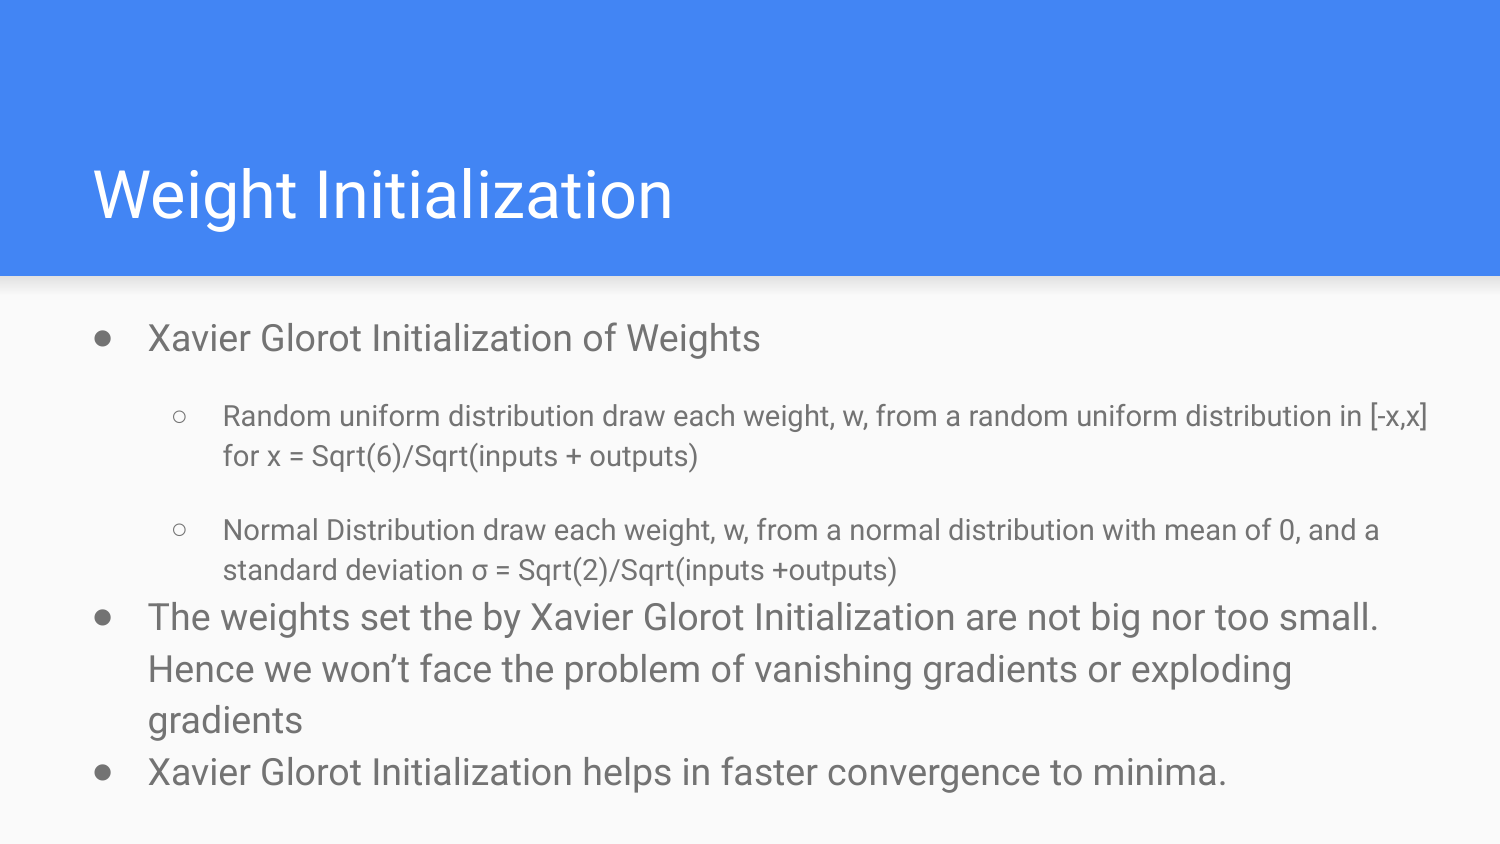

# Weight Initialization
Xavier Glorot Initialization of Weights
Random uniform distribution draw each weight, w, from a random uniform distribution in [-x,x] for x = Sqrt(6)/Sqrt(inputs + outputs)
Normal Distribution draw each weight, w, from a normal distribution with mean of 0, and a standard deviation σ = Sqrt(2)/Sqrt(inputs +outputs)
The weights set the by Xavier Glorot Initialization are not big nor too small. Hence we won’t face the problem of vanishing gradients or exploding gradients
Xavier Glorot Initialization helps in faster convergence to minima.